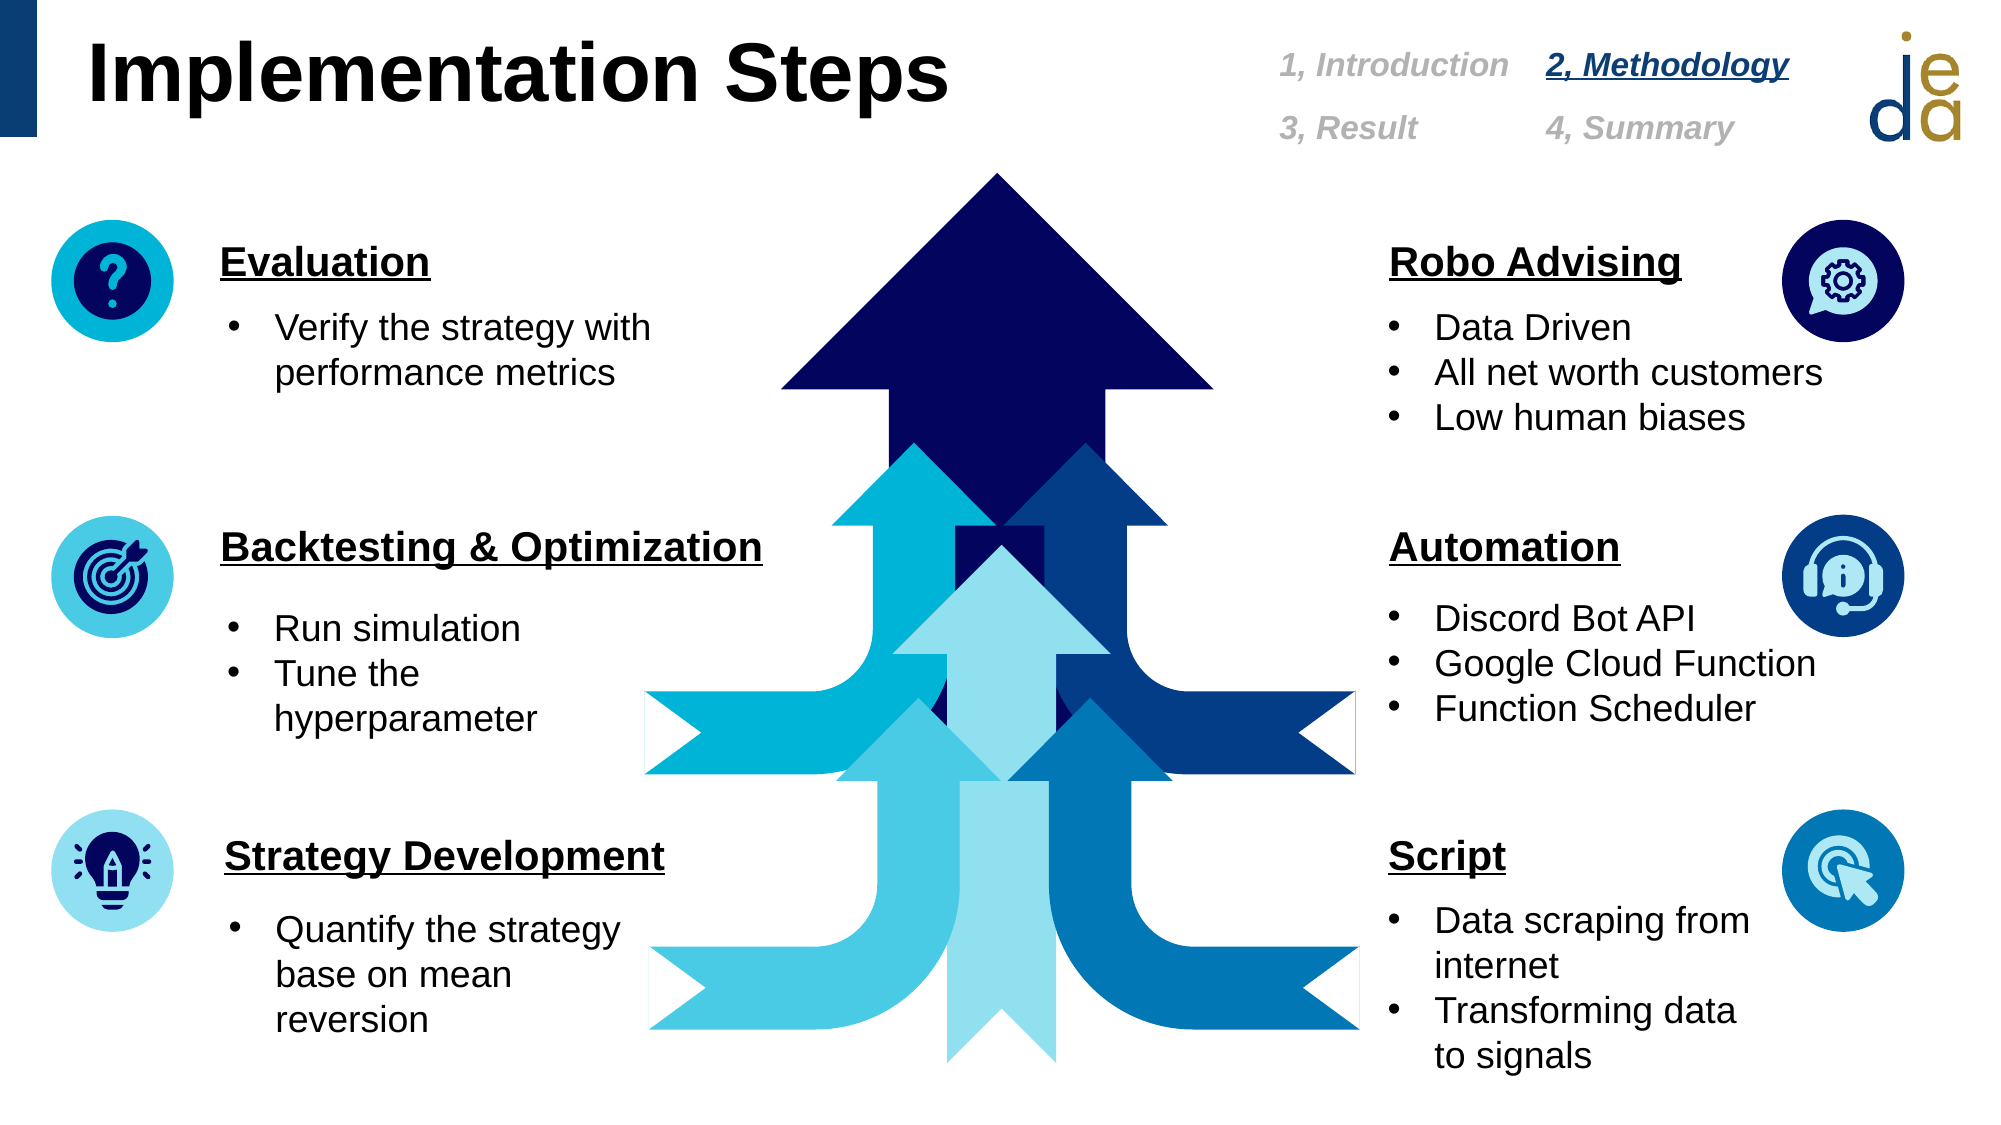

# Implementation Steps

Evaluation
Robo Advising

Verify the strategy with performance metrics
Data Driven
All net worth customers
Low human biases
Backtesting & Optimization
Automation

Discord Bot API
Google Cloud Function
Function Scheduler
Run simulation
Tune the hyperparameter

Strategy Development
Script

Data scraping from internet
Transforming data to signals
Quantify the strategy base on mean reversion